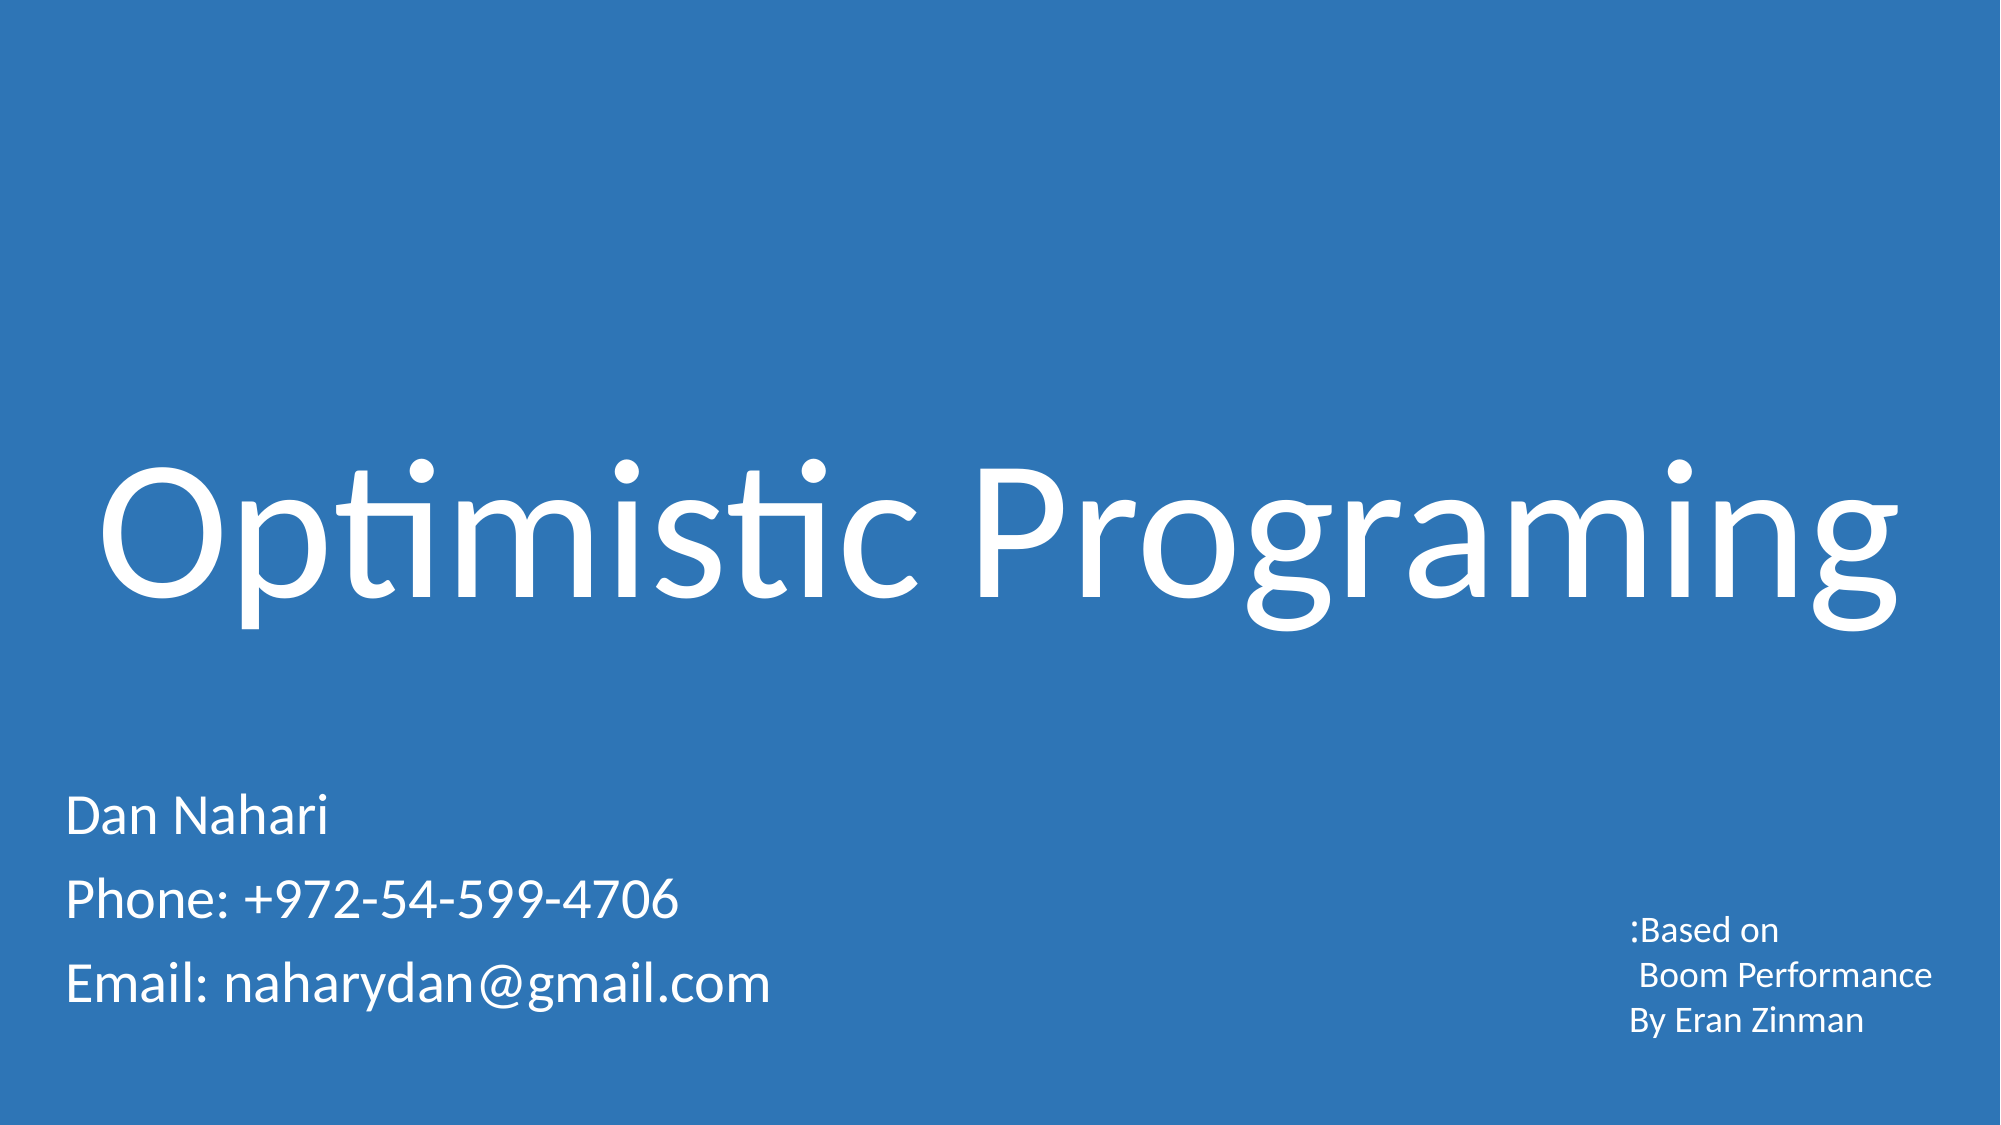

# Optimistic Programing
Dan Nahari
Phone: +972-54-599-4706
Email: naharydan@gmail.com
Based on:
Boom Performance
By Eran Zinman